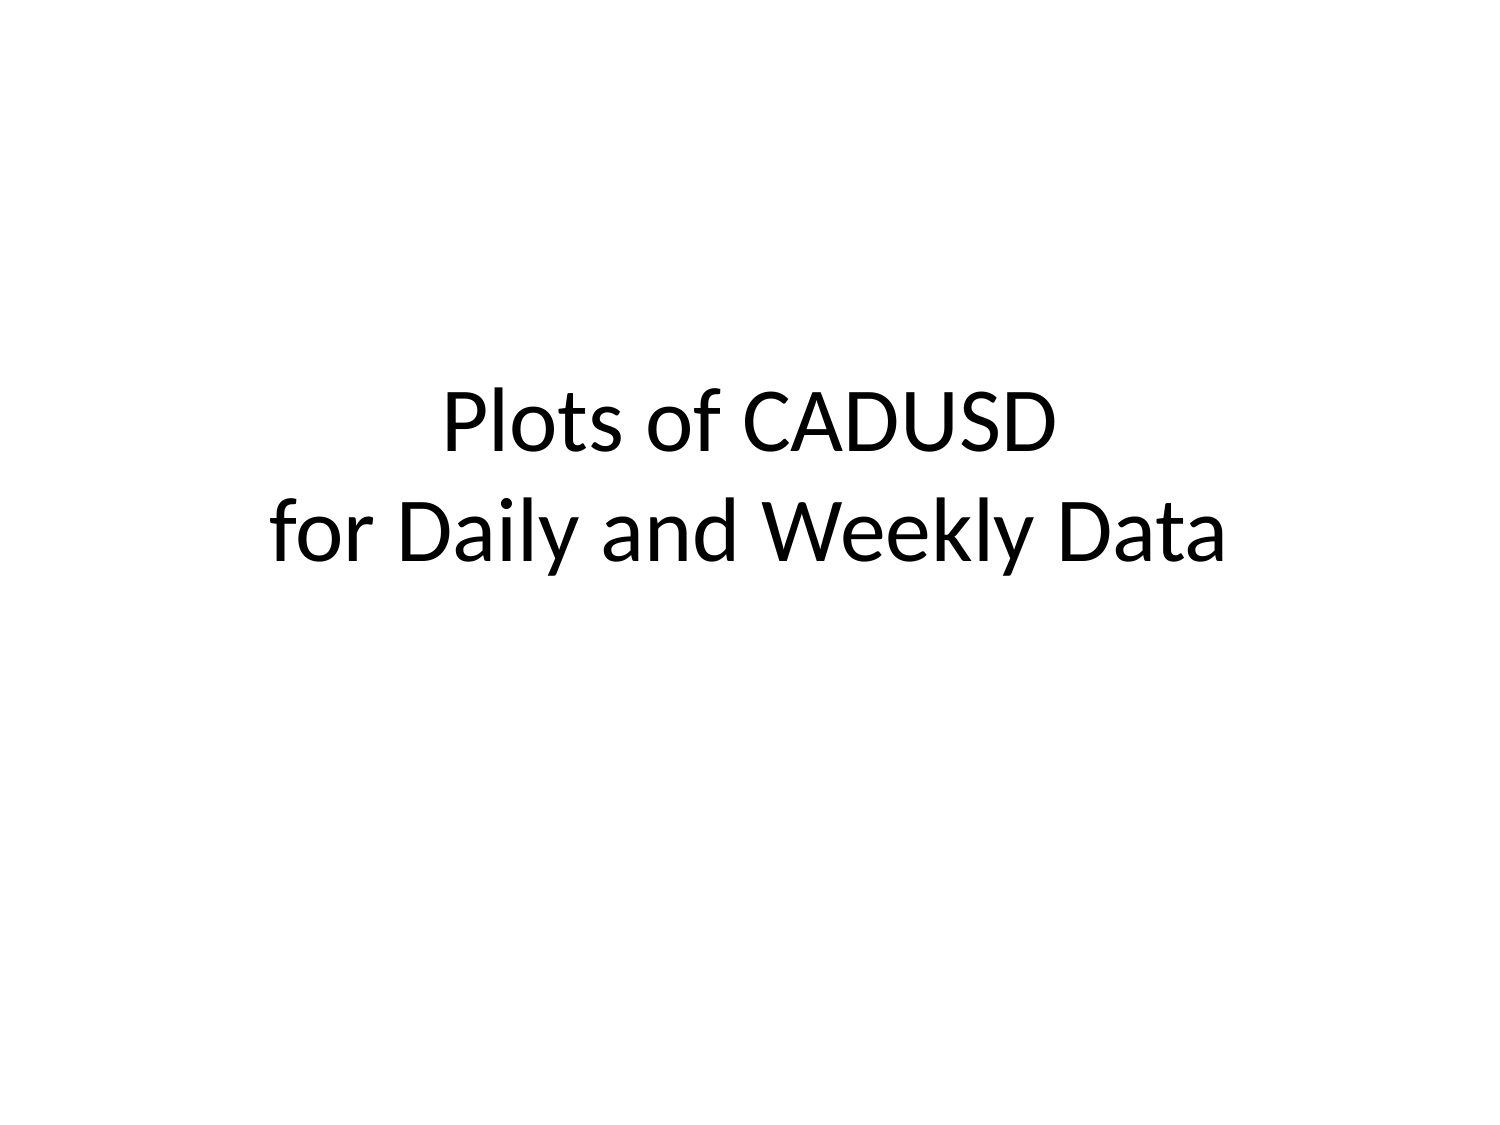

# Plots of CADUSD for Daily and Weekly Data